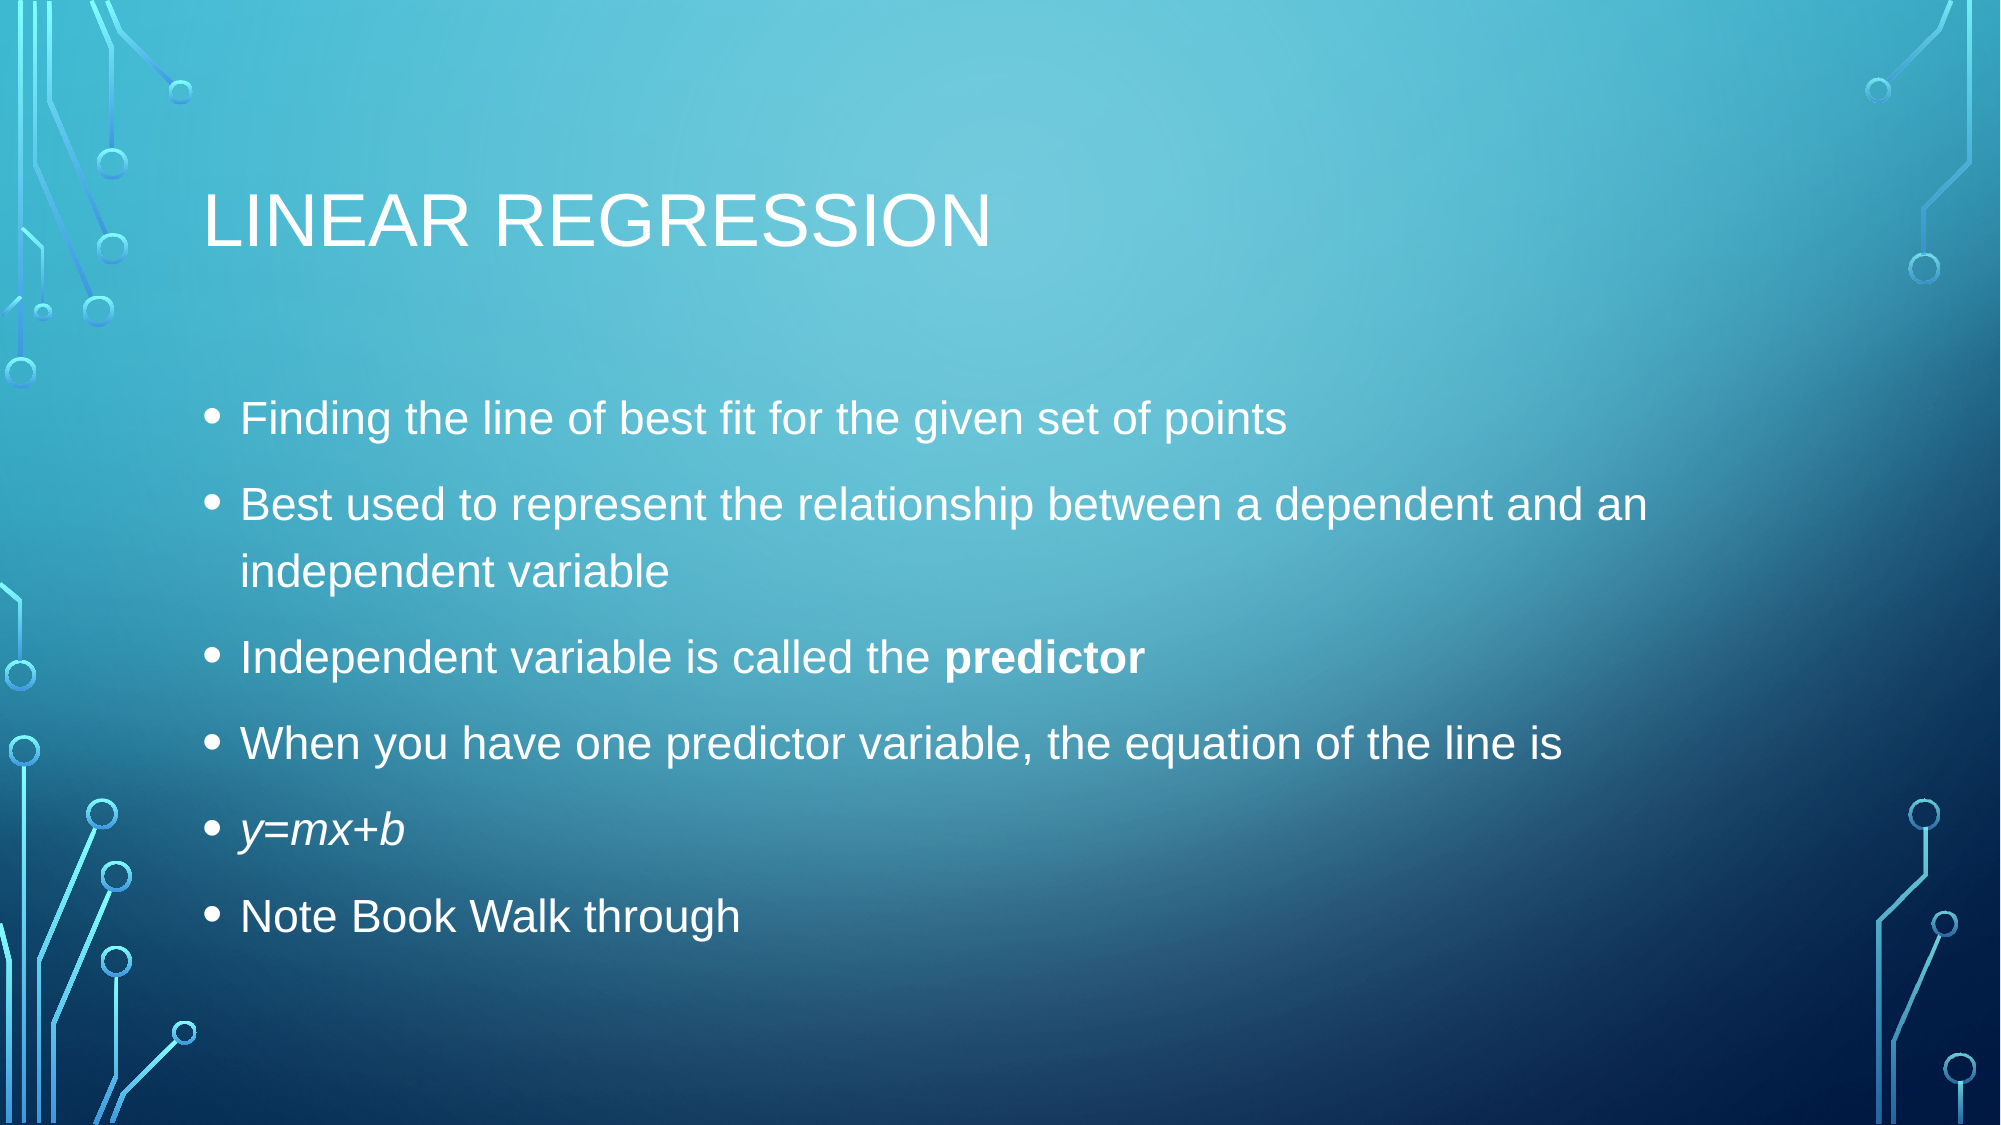

# Linear Regression
Finding the line of best fit for the given set of points
Best used to represent the relationship between a dependent and an independent variable
Independent variable is called the predictor
When you have one predictor variable, the equation of the line is
y=mx+b
Note Book Walk through